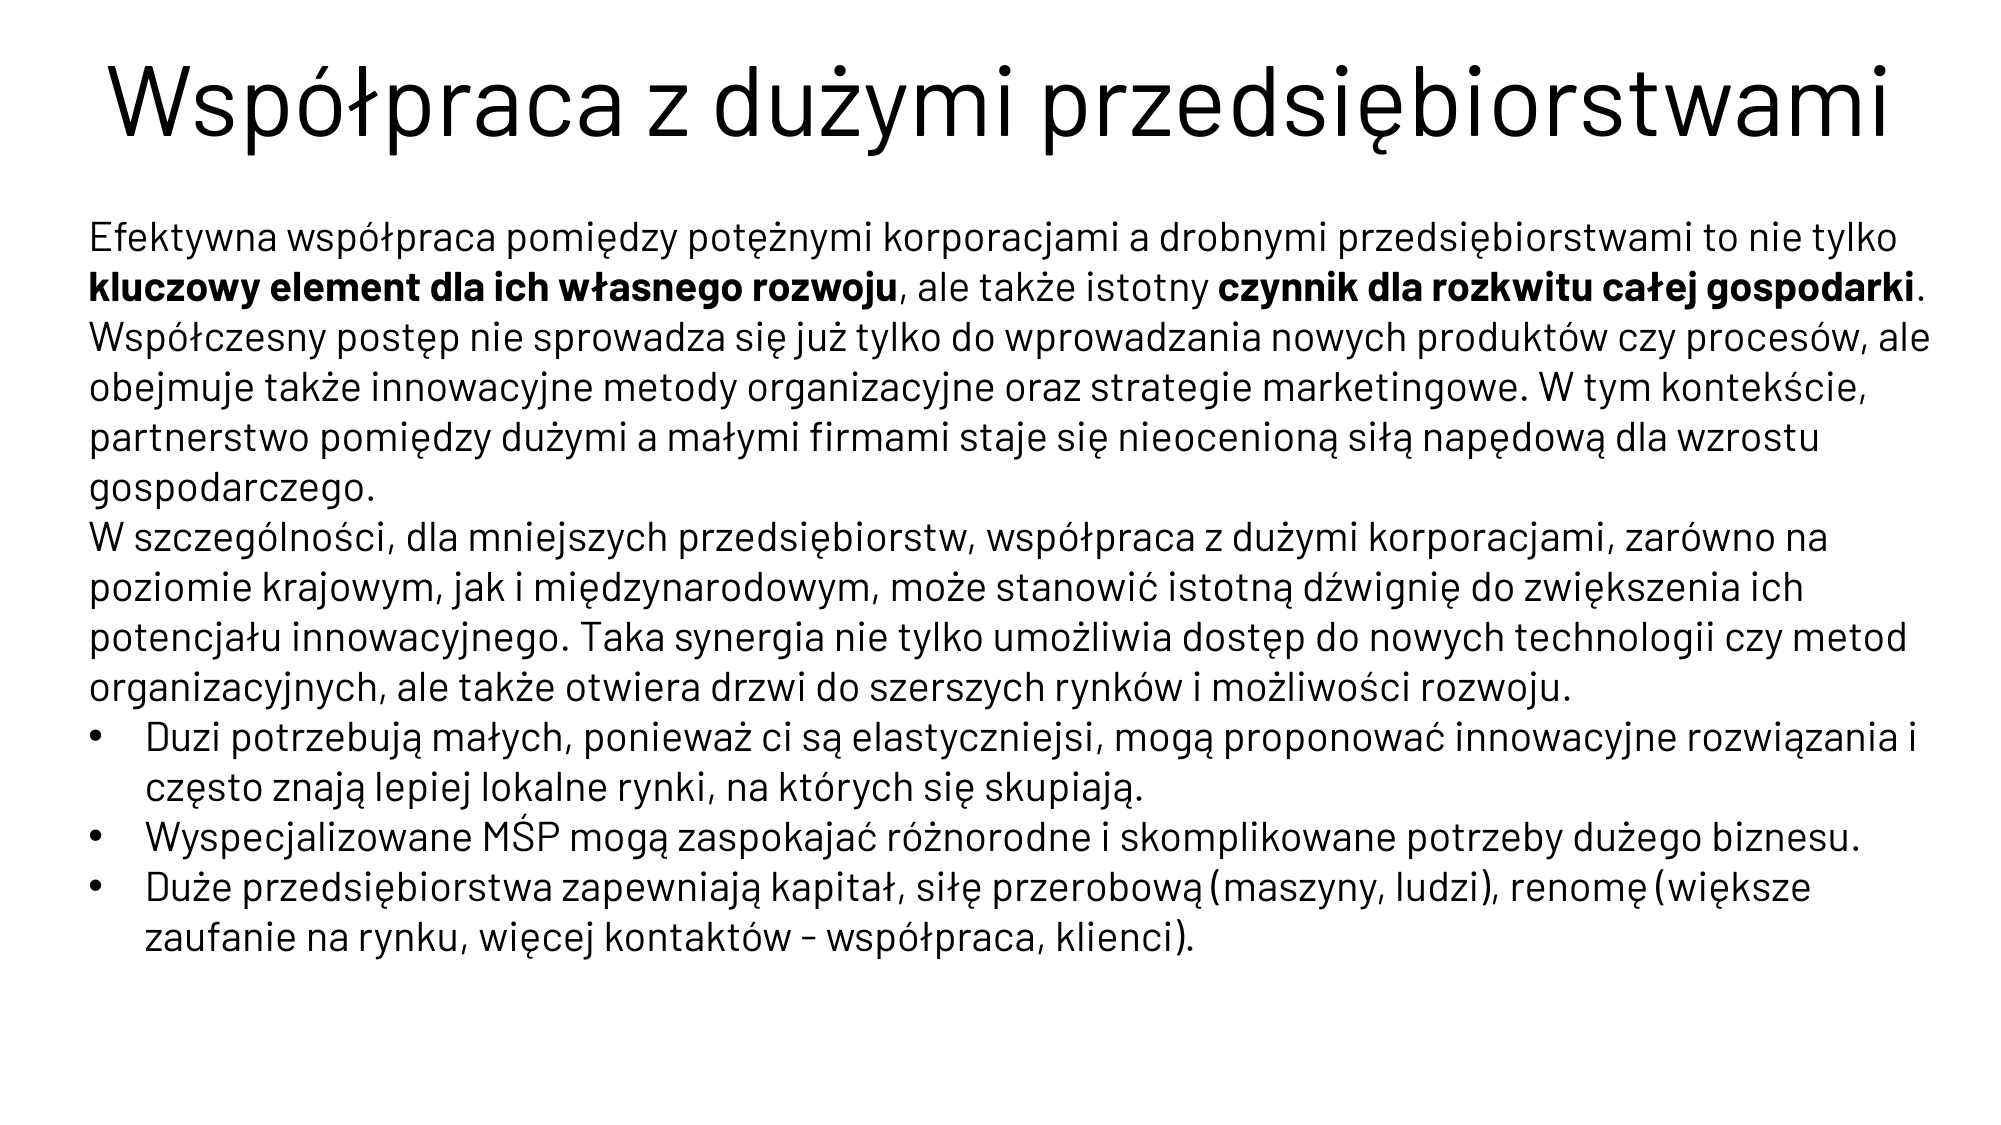

# Współpraca z dużymi przedsiębiorstwami
Efektywna współpraca pomiędzy potężnymi korporacjami a drobnymi przedsiębiorstwami to nie tylko kluczowy element dla ich własnego rozwoju, ale także istotny czynnik dla rozkwitu całej gospodarki. Współczesny postęp nie sprowadza się już tylko do wprowadzania nowych produktów czy procesów, ale obejmuje także innowacyjne metody organizacyjne oraz strategie marketingowe. W tym kontekście, partnerstwo pomiędzy dużymi a małymi firmami staje się nieocenioną siłą napędową dla wzrostu gospodarczego.
W szczególności, dla mniejszych przedsiębiorstw, współpraca z dużymi korporacjami, zarówno na poziomie krajowym, jak i międzynarodowym, może stanowić istotną dźwignię do zwiększenia ich potencjału innowacyjnego. Taka synergia nie tylko umożliwia dostęp do nowych technologii czy metod organizacyjnych, ale także otwiera drzwi do szerszych rynków i możliwości rozwoju.
Duzi potrzebują małych, ponieważ ci są elastyczniejsi, mogą proponować innowacyjne rozwiązania i często znają lepiej lokalne rynki, na których się skupiają.
Wyspecjalizowane MŚP mogą zaspokajać różnorodne i skomplikowane potrzeby dużego biznesu.
Duże przedsiębiorstwa zapewniają kapitał, siłę przerobową (maszyny, ludzi), renomę (większe zaufanie na rynku, więcej kontaktów - współpraca, klienci).